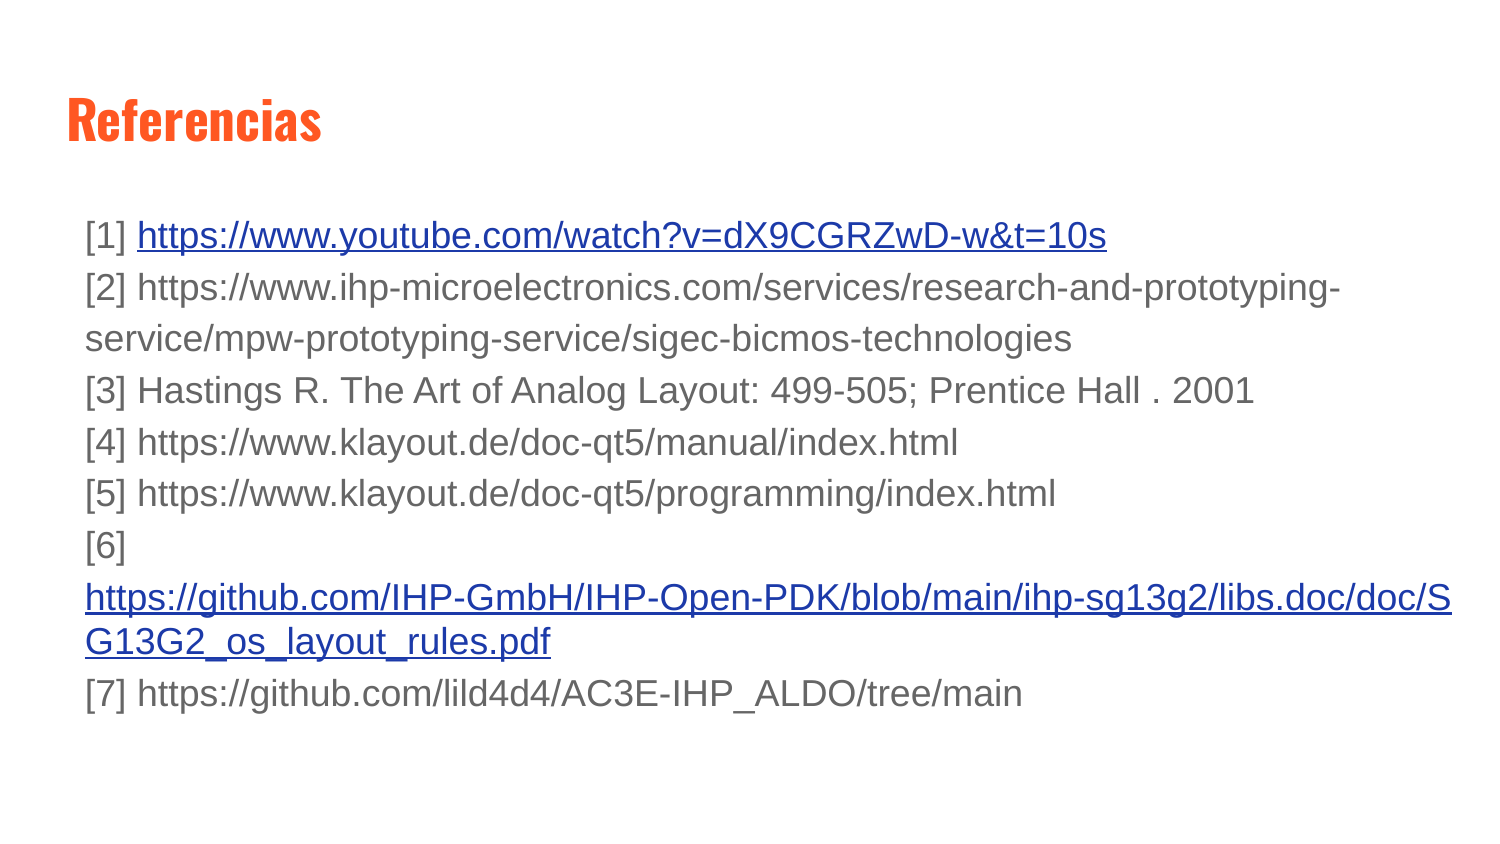

# Referencias
[1] https://www.youtube.com/watch?v=dX9CGRZwD-w&t=10s
[2] https://www.ihp-microelectronics.com/services/research-and-prototyping-service/mpw-prototyping-service/sigec-bicmos-technologies
[3] Hastings R. The Art of Analog Layout: 499-505; Prentice Hall . 2001
[4] https://www.klayout.de/doc-qt5/manual/index.html
[5] https://www.klayout.de/doc-qt5/programming/index.html
[6] https://github.com/IHP-GmbH/IHP-Open-PDK/blob/main/ihp-sg13g2/libs.doc/doc/SG13G2_os_layout_rules.pdf
[7] https://github.com/lild4d4/AC3E-IHP_ALDO/tree/main